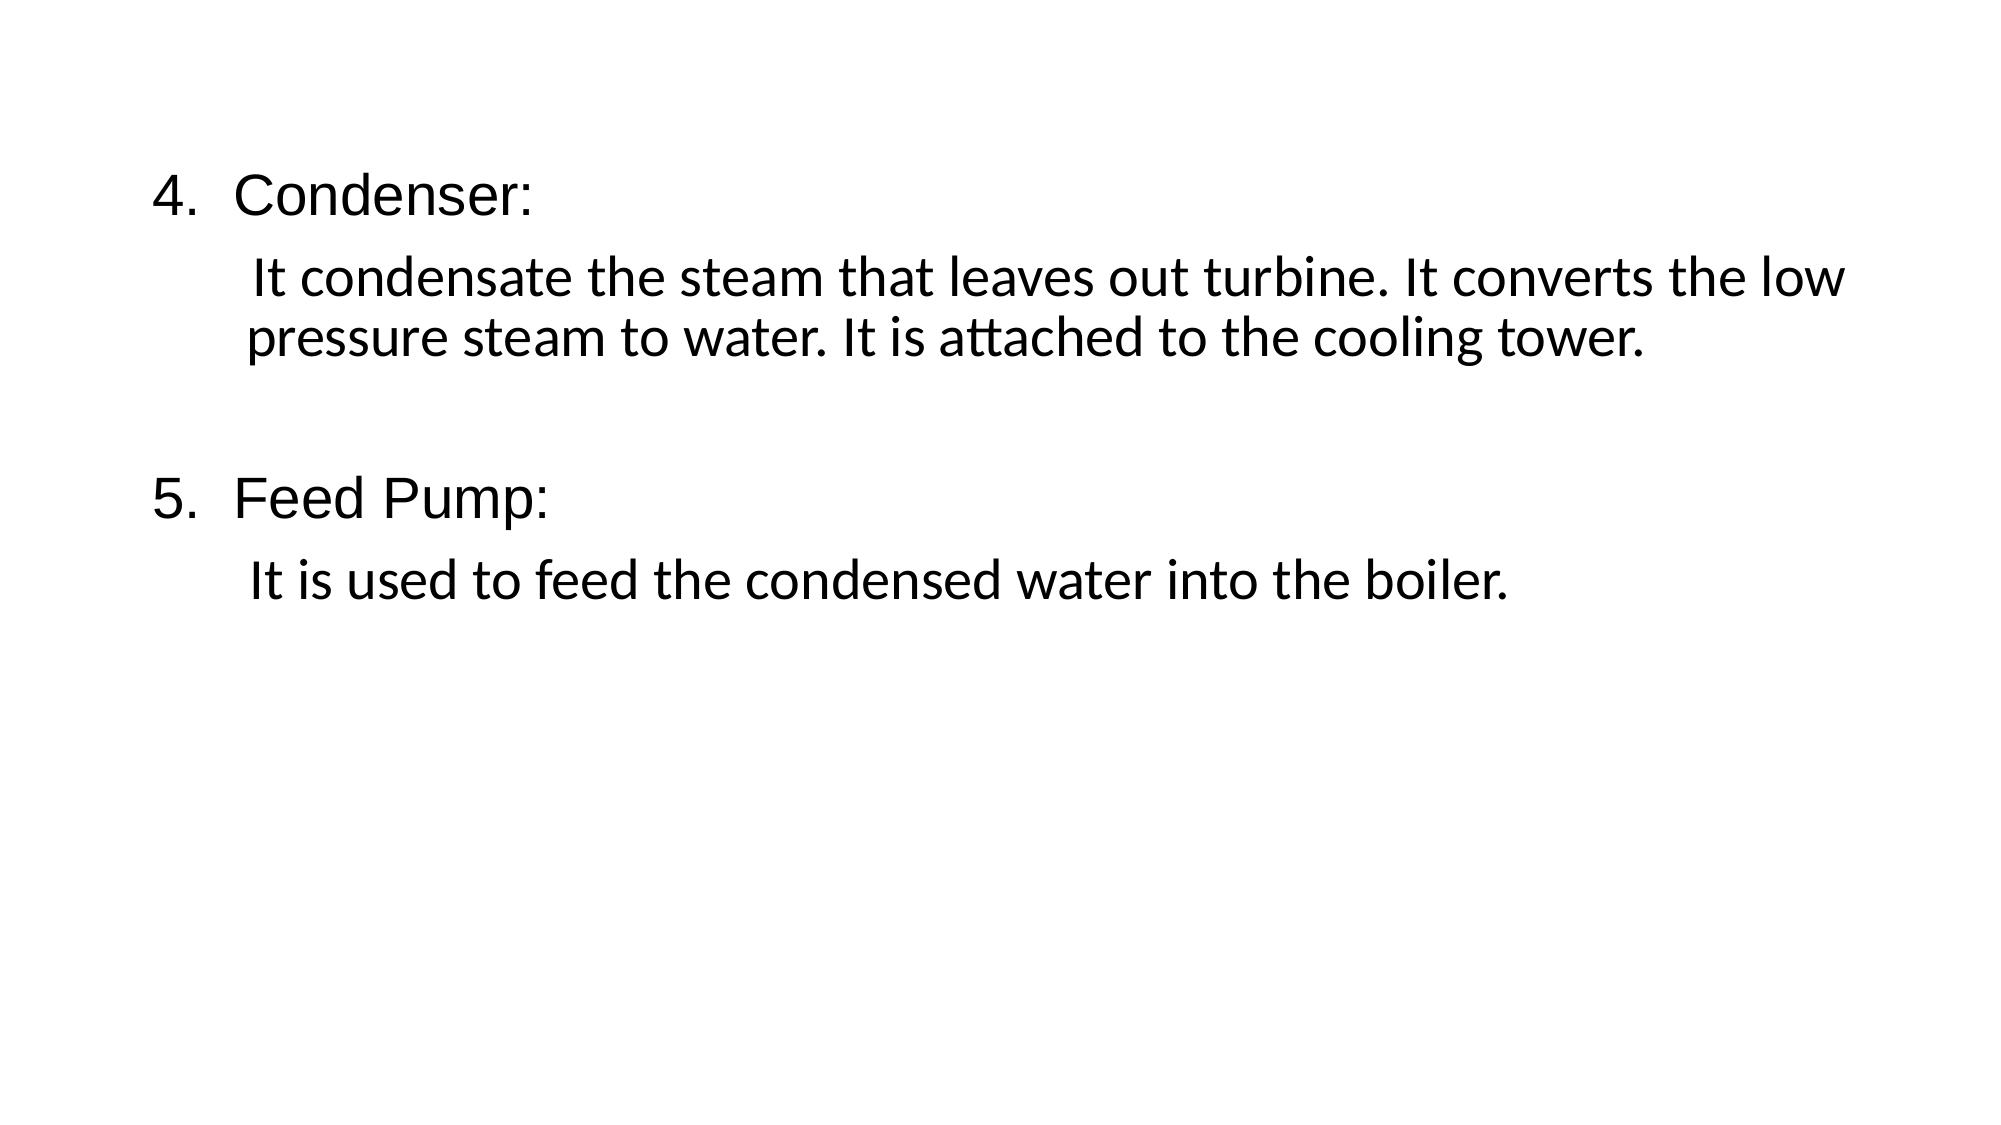

4.  Condenser:
      It condensate the steam that leaves out turbine. It converts the low pressure steam to water. It is attached to the cooling tower.

5.  Feed Pump:
      It is used to feed the condensed water into the boiler.